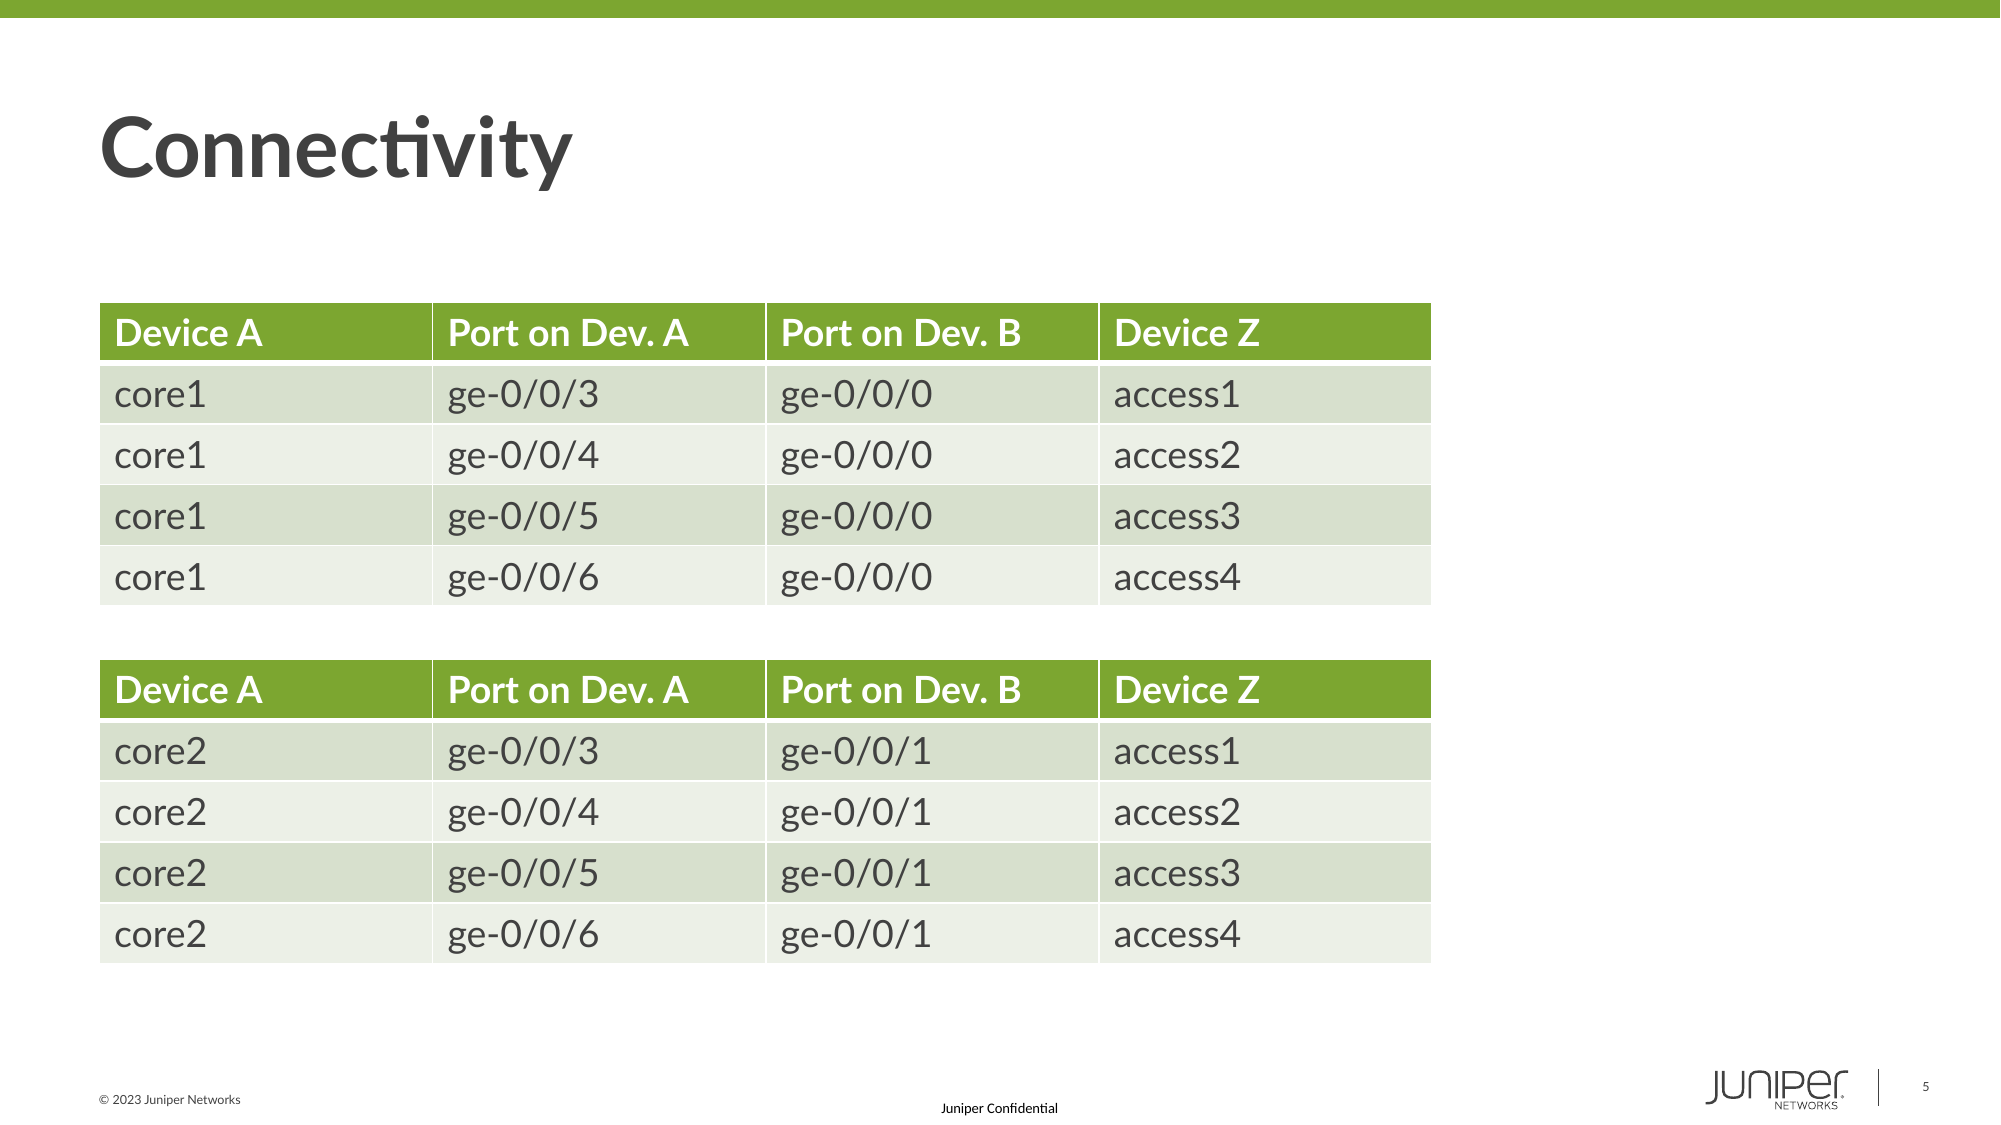

# Connectivity
| Device A | Port on Dev. A | Port on Dev. B | Device Z |
| --- | --- | --- | --- |
| core1 | ge-0/0/3 | ge-0/0/0 | access1 |
| core1 | ge-0/0/4 | ge-0/0/0 | access2 |
| core1 | ge-0/0/5 | ge-0/0/0 | access3 |
| core1 | ge-0/0/6 | ge-0/0/0 | access4 |
| Device A | Port on Dev. A | Port on Dev. B | Device Z |
| --- | --- | --- | --- |
| core2 | ge-0/0/3 | ge-0/0/1 | access1 |
| core2 | ge-0/0/4 | ge-0/0/1 | access2 |
| core2 | ge-0/0/5 | ge-0/0/1 | access3 |
| core2 | ge-0/0/6 | ge-0/0/1 | access4 |